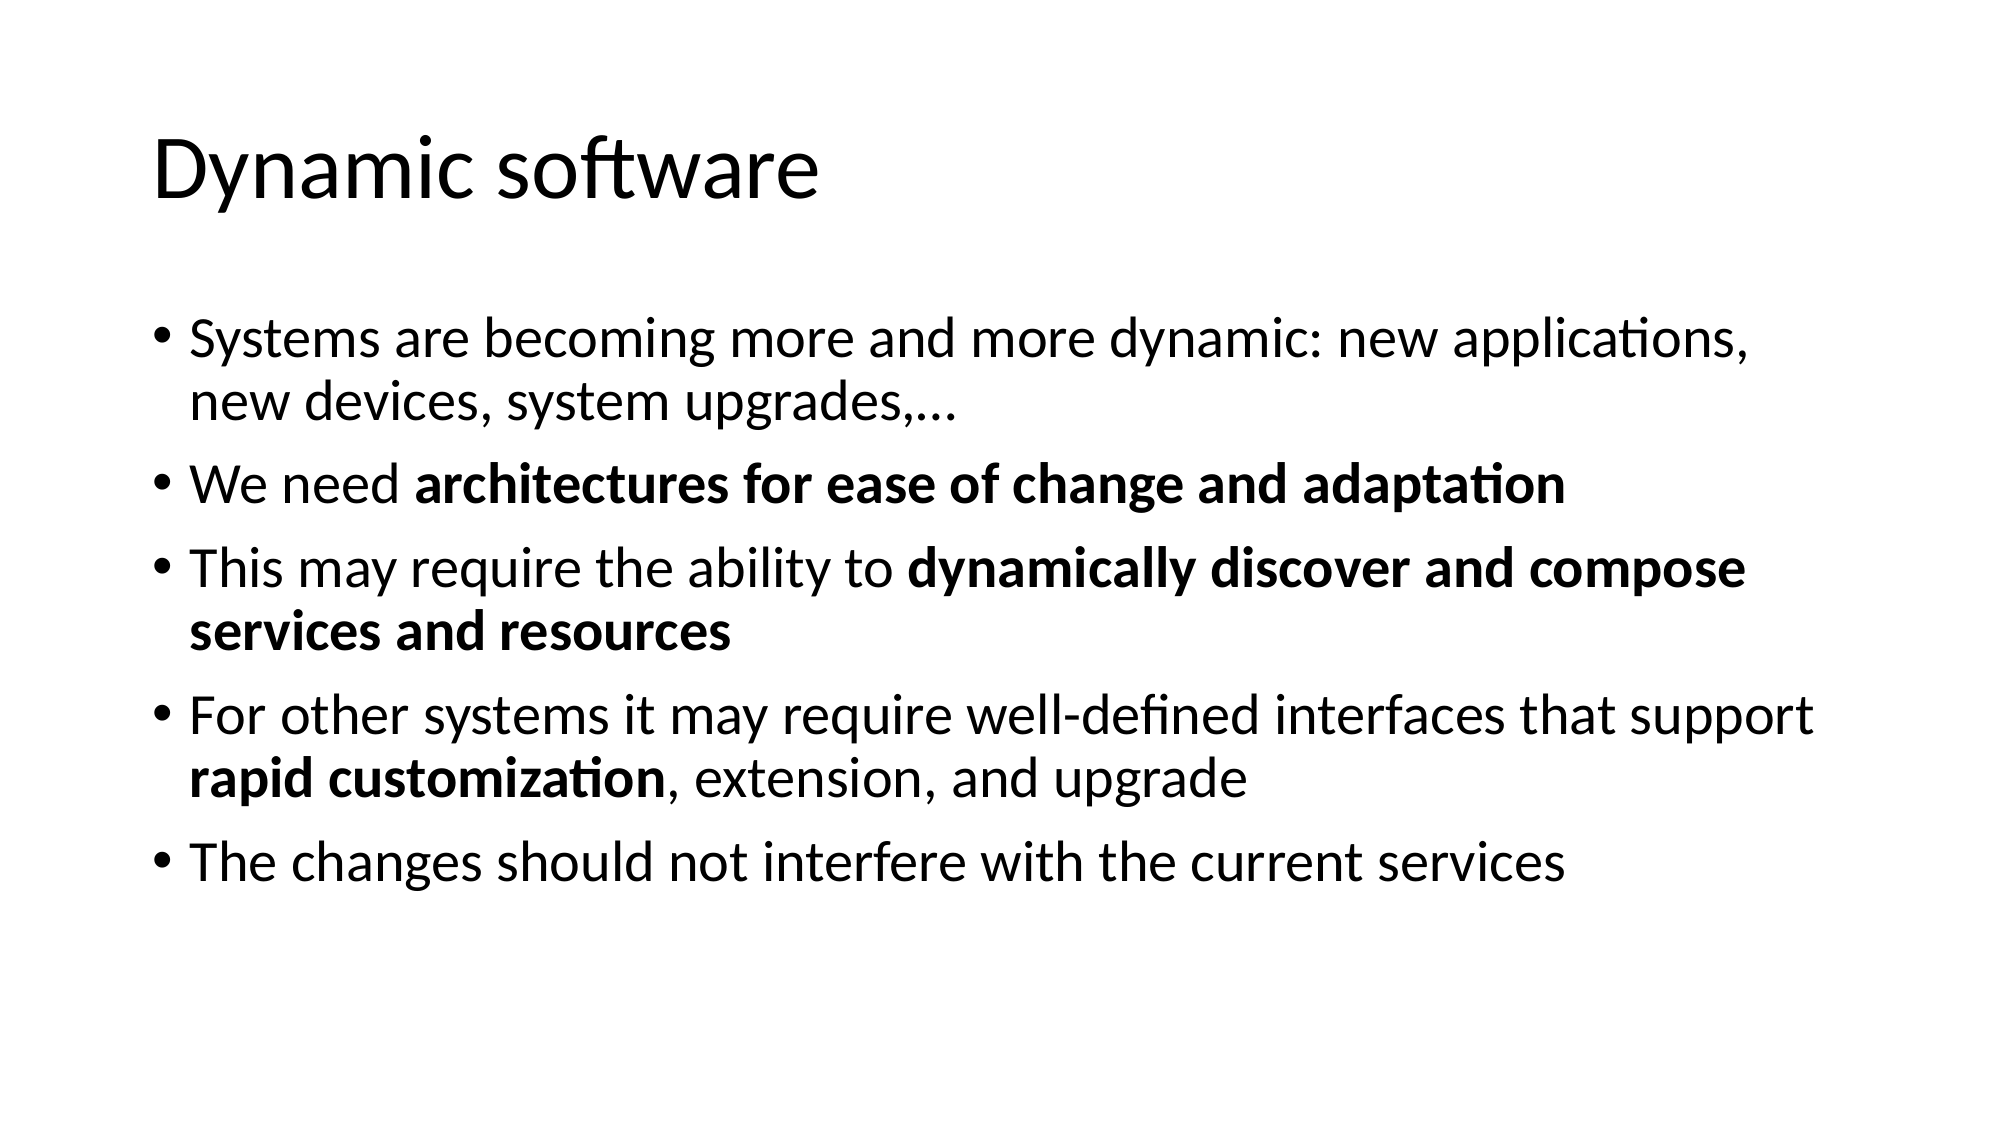

# Dynamic software
Systems are becoming more and more dynamic: new applications, new devices, system upgrades,…
We need architectures for ease of change and adaptation
This may require the ability to dynamically discover and compose services and resources
For other systems it may require well-defined interfaces that support rapid customization, extension, and upgrade
The changes should not interfere with the current services